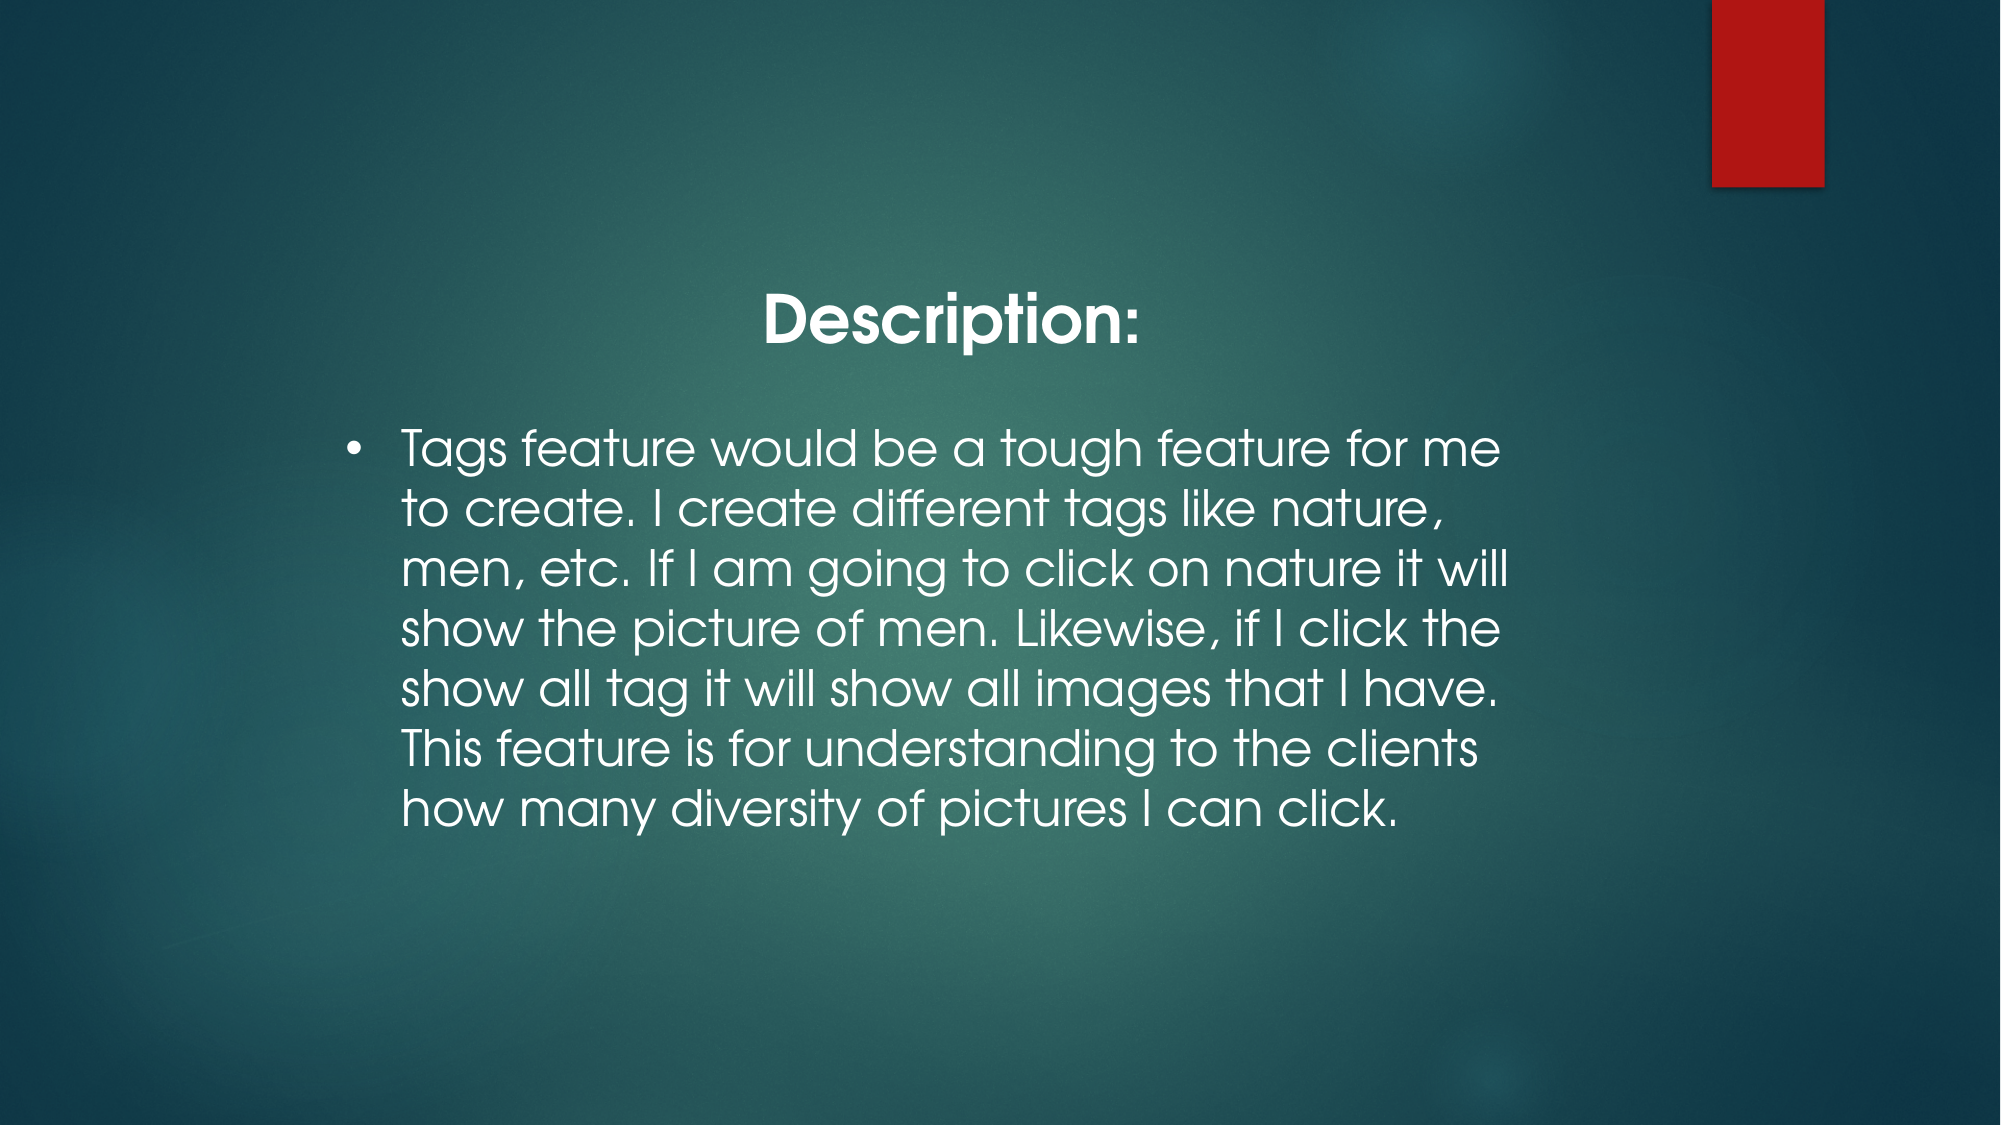

Description:

Tags feature would be a tough feature for me to create. I create different tags like nature, men, etc. If I am going to click on nature it will show the picture of men. Likewise, if I click the show all tag it will show all images that I have. This feature is for understanding to the clients how many diversity of pictures I can click.